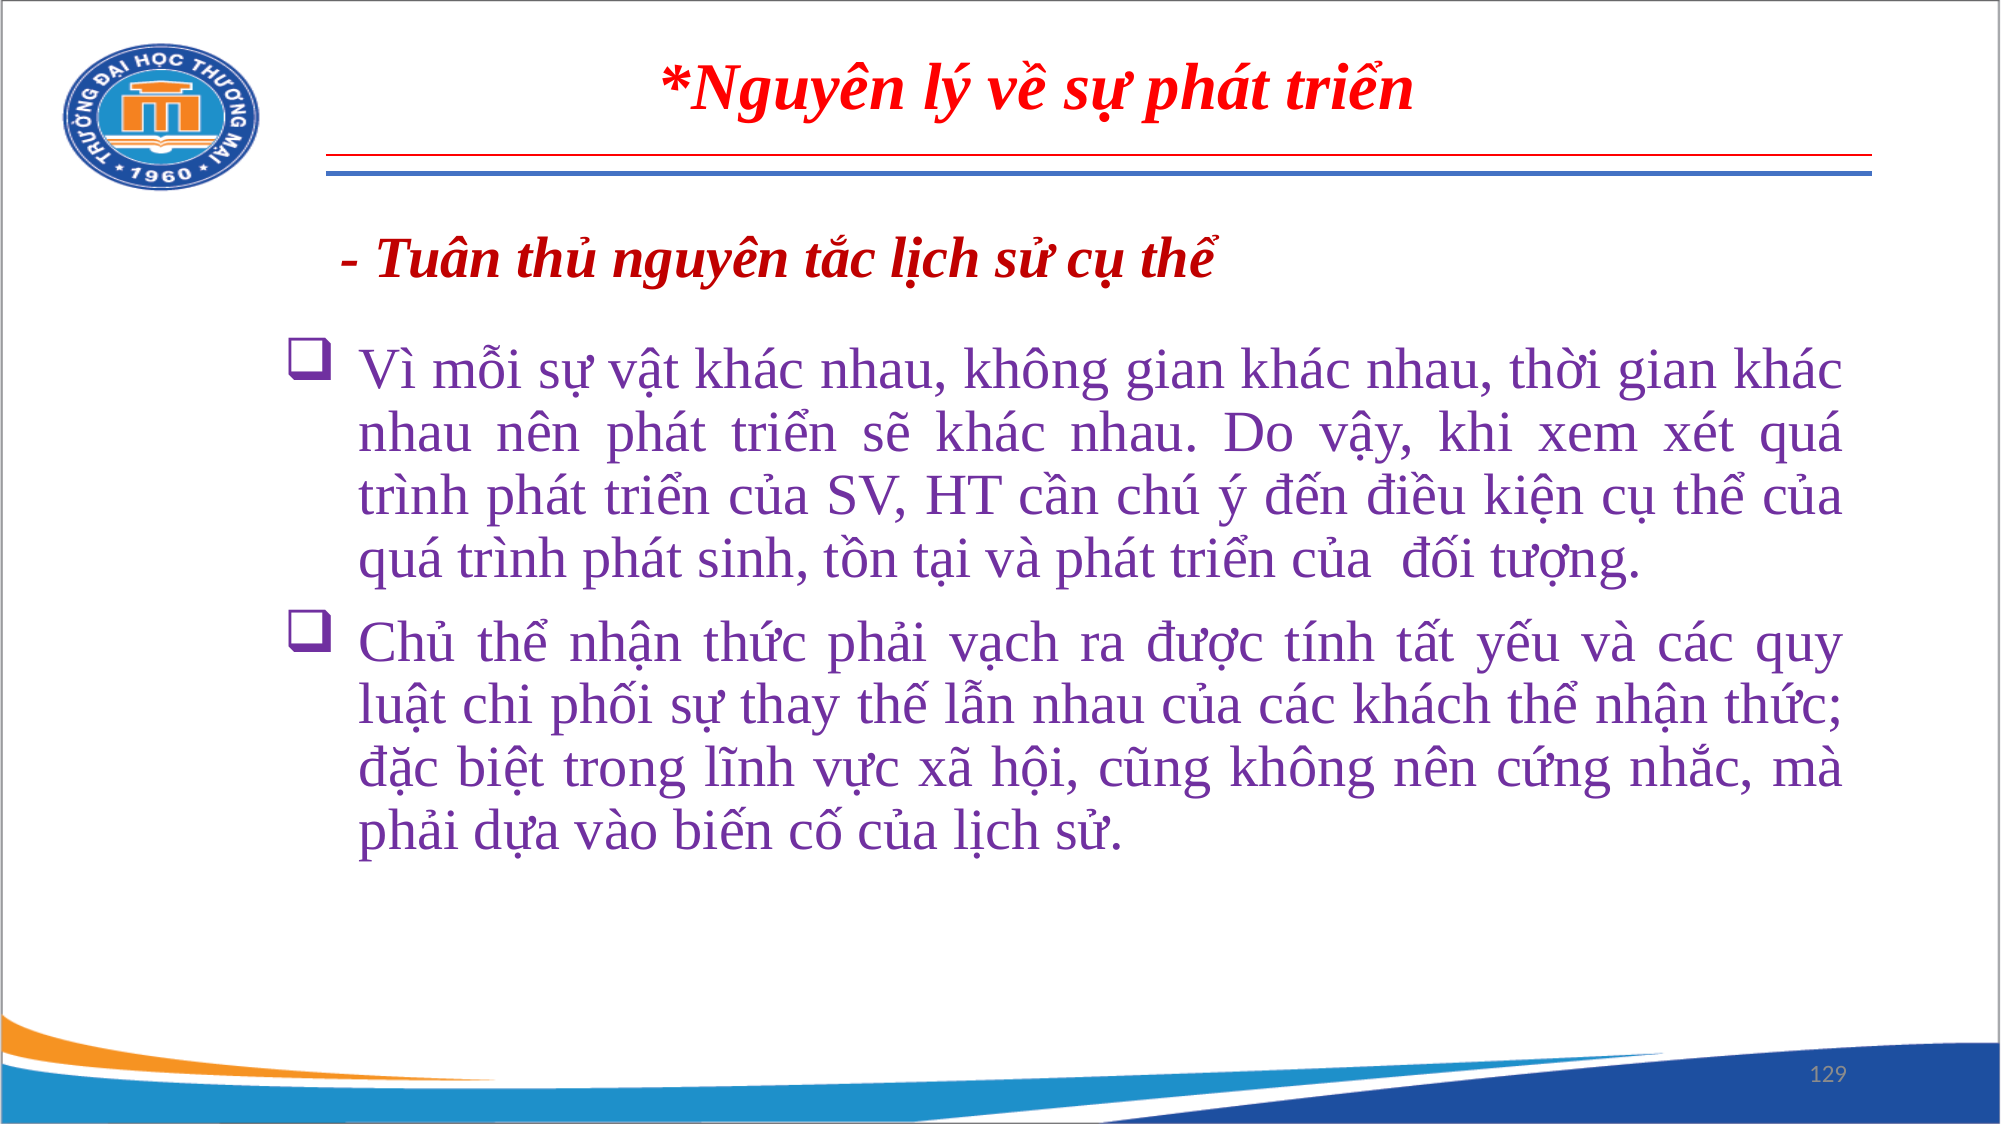

*Nguyên lý về sự phát triển
- Tuân thủ nguyên tắc lịch sử cụ thể
Vì mỗi sự vật khác nhau, không gian khác nhau, thời gian khác nhau nên phát triển sẽ khác nhau. Do vậy, khi xem xét quá trình phát triển của SV, HT cần chú ý đến điều kiện cụ thể của quá trình phát sinh, tồn tại và phát triển của  đối tượng.
Chủ thể nhận thức phải vạch ra được tính tất yếu và các quy luật chi phối sự thay thế lẫn nhau của các khách thể nhận thức; đặc biệt trong lĩnh vực xã hội, cũng không nên cứng nhắc, mà phải dựa vào biến cố của lịch sử.

129